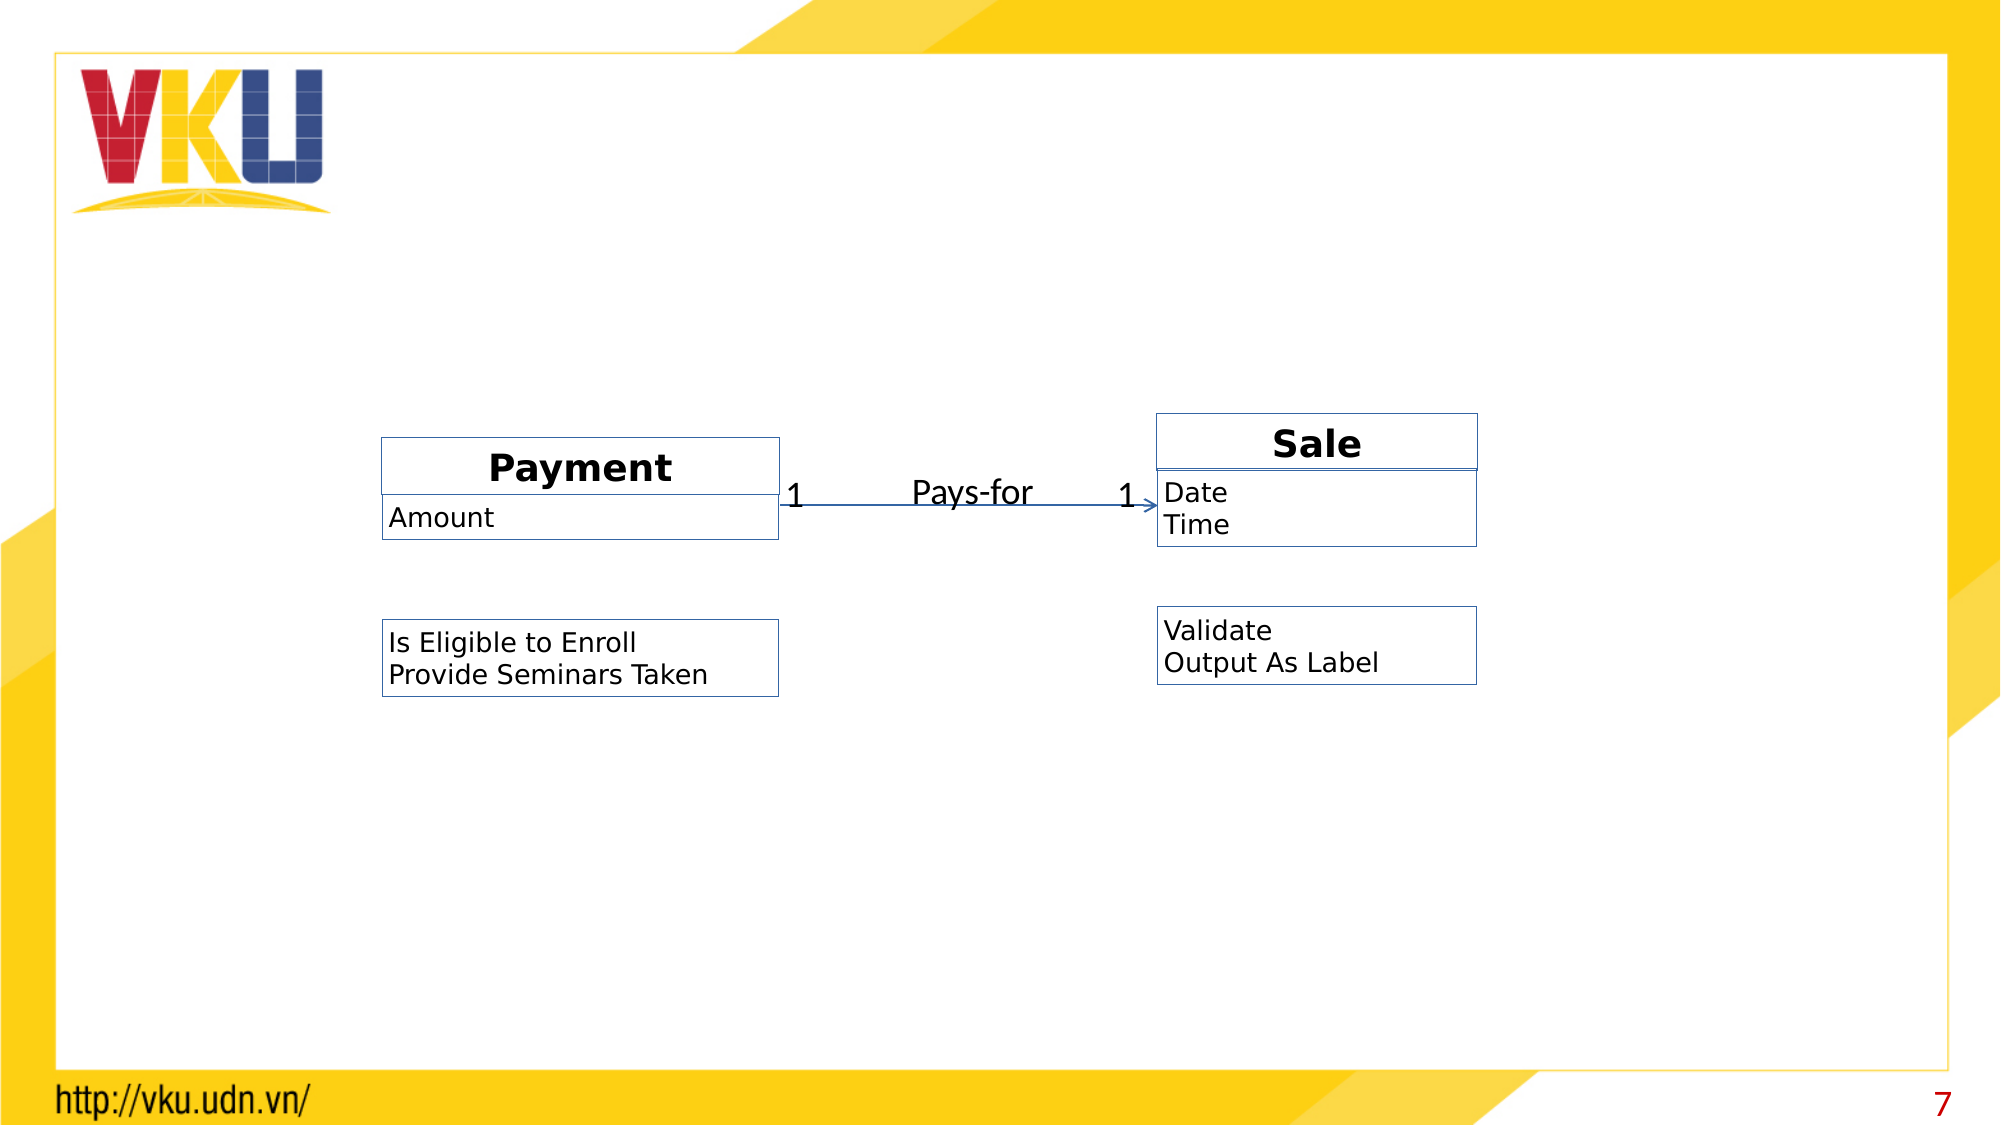

#

Sale
Payment
Pays-for
1
1
Date
Time
Amount

Validate
Output As Label
Is Eligible to Enroll
Provide Seminars Taken
7